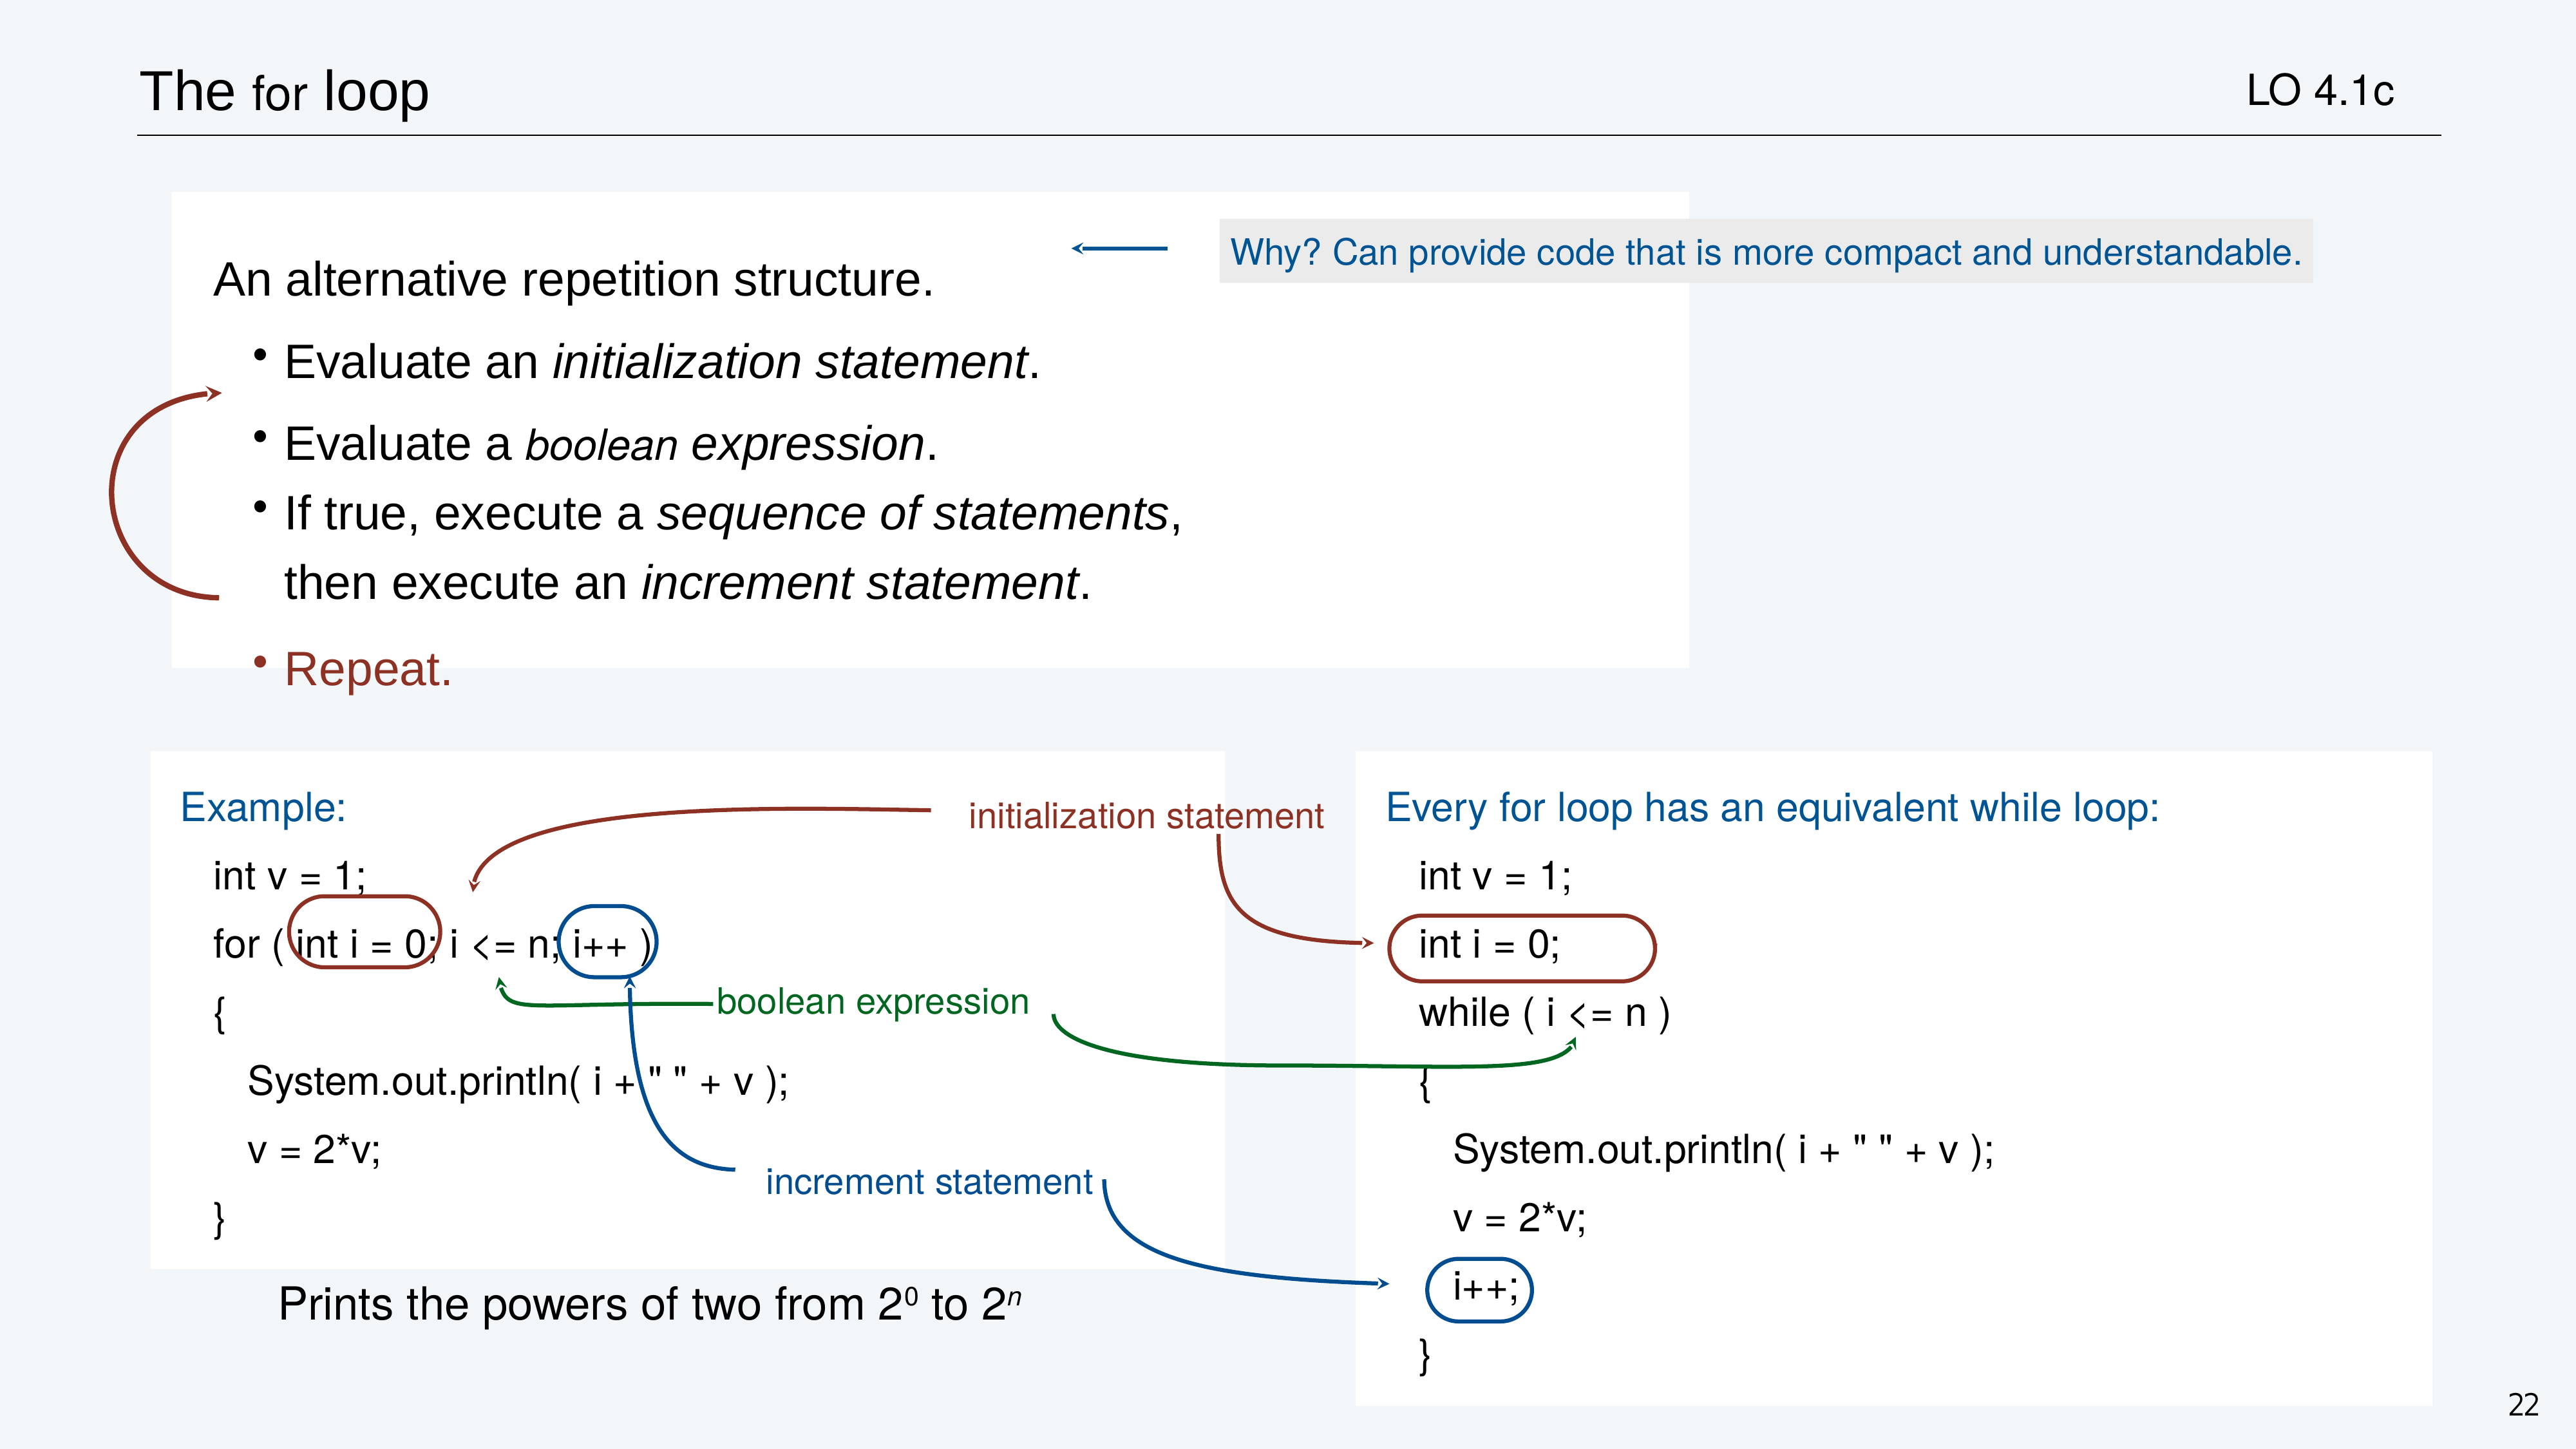

# The for loop
LO 4.1c
An alternative repetition structure.
Evaluate an initialization statement.
Evaluate a boolean expression.
If true, execute a sequence of statements,
then execute an increment statement.
Repeat.
Why? Can provide code that is more compact and understandable.

Example:
   int v = 1;
   for ( int i = 0; i <= n; i++ )
   {
      System.out.println( i + " " + v );
      v = 2*v;
   }
Prints the powers of two from 20 to 2n
Every for loop has an equivalent while loop:
   int v = 1;
   int i = 0;
   while ( i <= n )
   {
      System.out.println( i + " " + v );
      v = 2*v;
      i++;
   }
initialization statement

increment statement

boolean expression

22